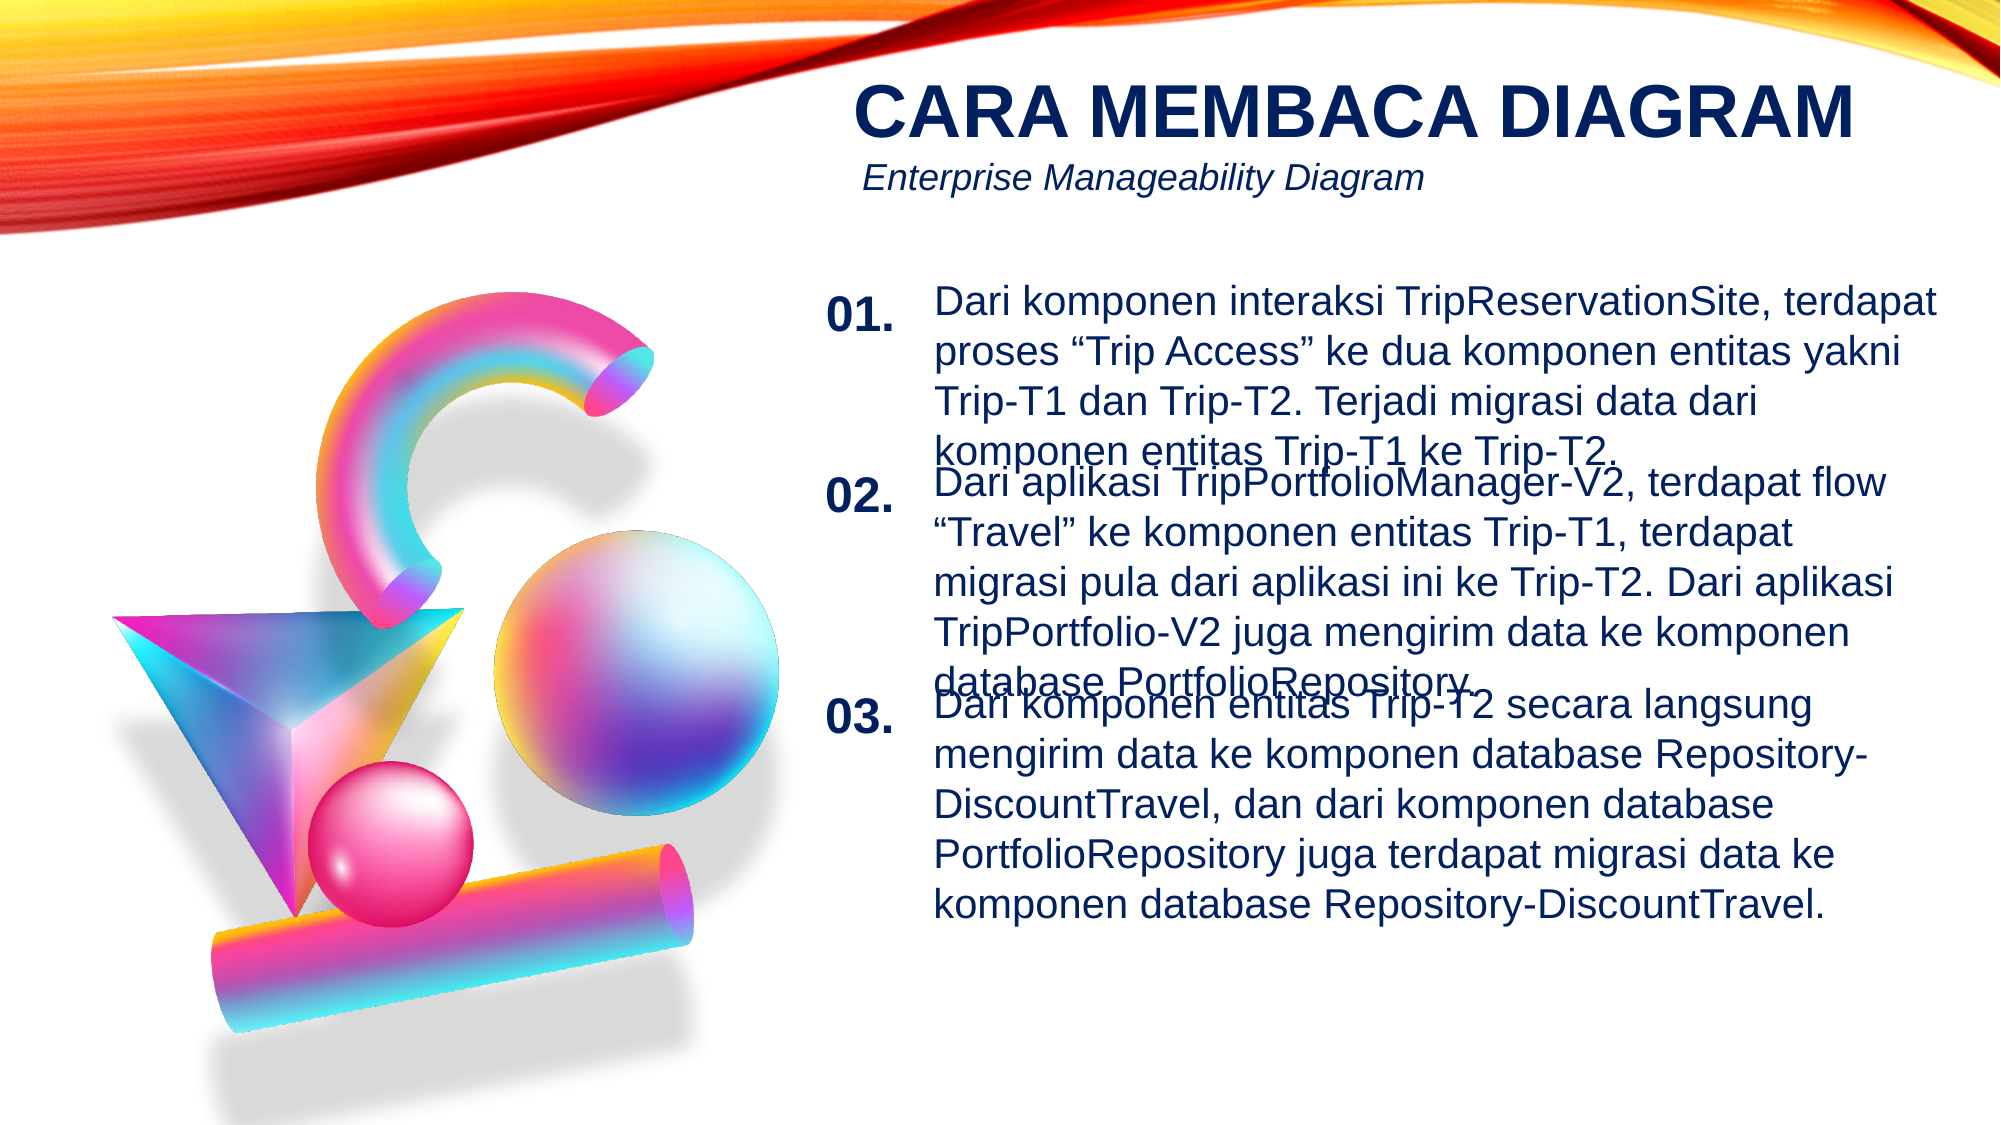

CARA MEMBACA DIAGRAM
Enterprise Manageability Diagram
Dari komponen interaksi TripReservationSite, terdapat proses “Trip Access” ke dua komponen entitas yakni Trip-T1 dan Trip-T2. Terjadi migrasi data dari komponen entitas Trip-T1 ke Trip-T2.
01.
Dari aplikasi TripPortfolioManager-V2, terdapat flow “Travel” ke komponen entitas Trip-T1, terdapat migrasi pula dari aplikasi ini ke Trip-T2. Dari aplikasi TripPortfolio-V2 juga mengirim data ke komponen database PortfolioRepository.
02.
Dari komponen entitas Trip-T2 secara langsung mengirim data ke komponen database Repository-DiscountTravel, dan dari komponen database PortfolioRepository juga terdapat migrasi data ke komponen database Repository-DiscountTravel.
03.